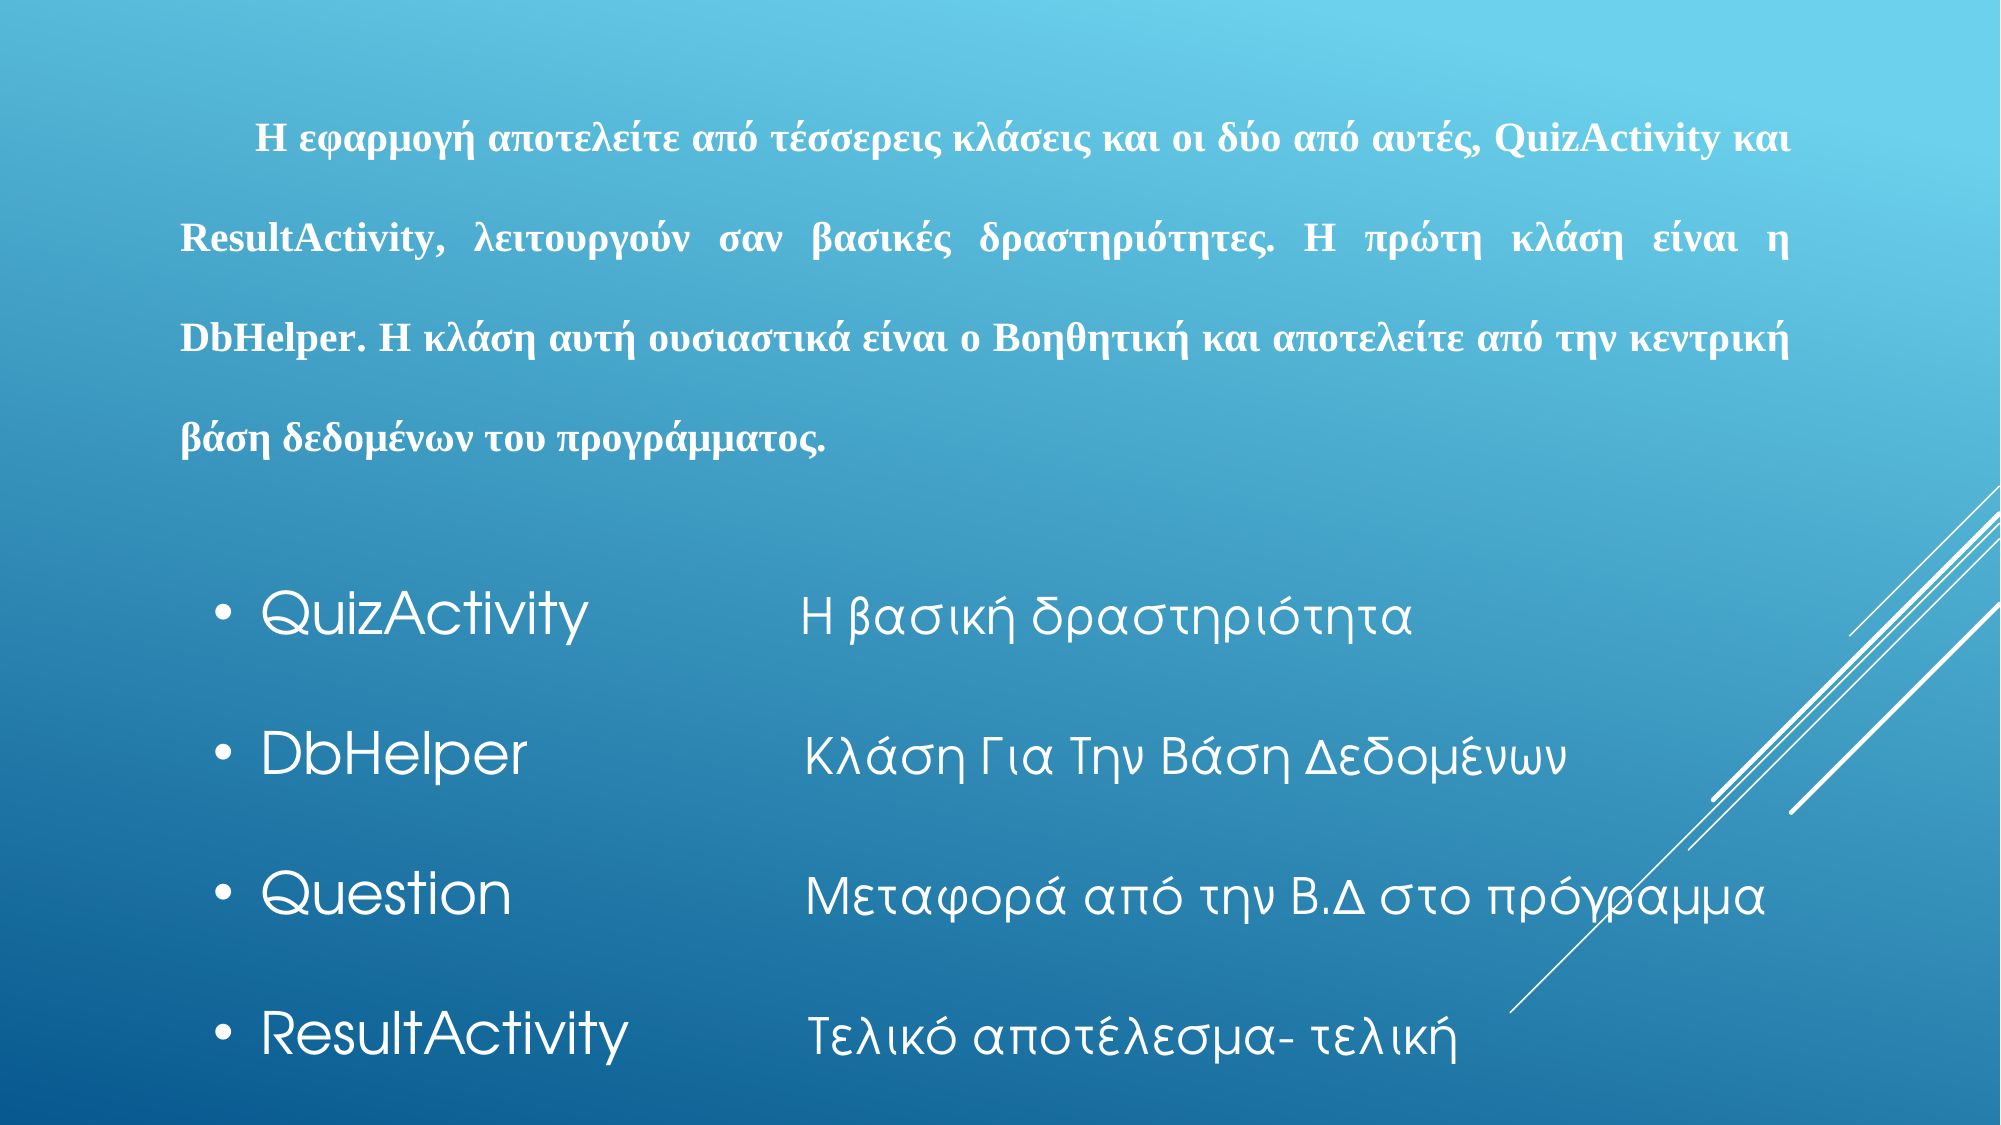

Η εφαρμογή αποτελείτε από τέσσερεις κλάσεις και οι δύο από αυτές, QuizActivity και ResultActivity, λειτουργούν σαν βασικές δραστηριότητες. Η πρώτη κλάση είναι η DbHelper. Η κλάση αυτή ουσιαστικά είναι ο Βοηθητική και αποτελείτε από την κεντρική βάση δεδομένων του προγράμματος.
QuizActivity             Η βασική δραστηριότητα
DbHelper                 Κλάση Για Την Βάση Δεδομένων
Question                  Μεταφορά από την Β.Δ στο πρόγραμμα
ResultActivity           Τελικό αποτέλεσμα- τελική δραστηριότητα